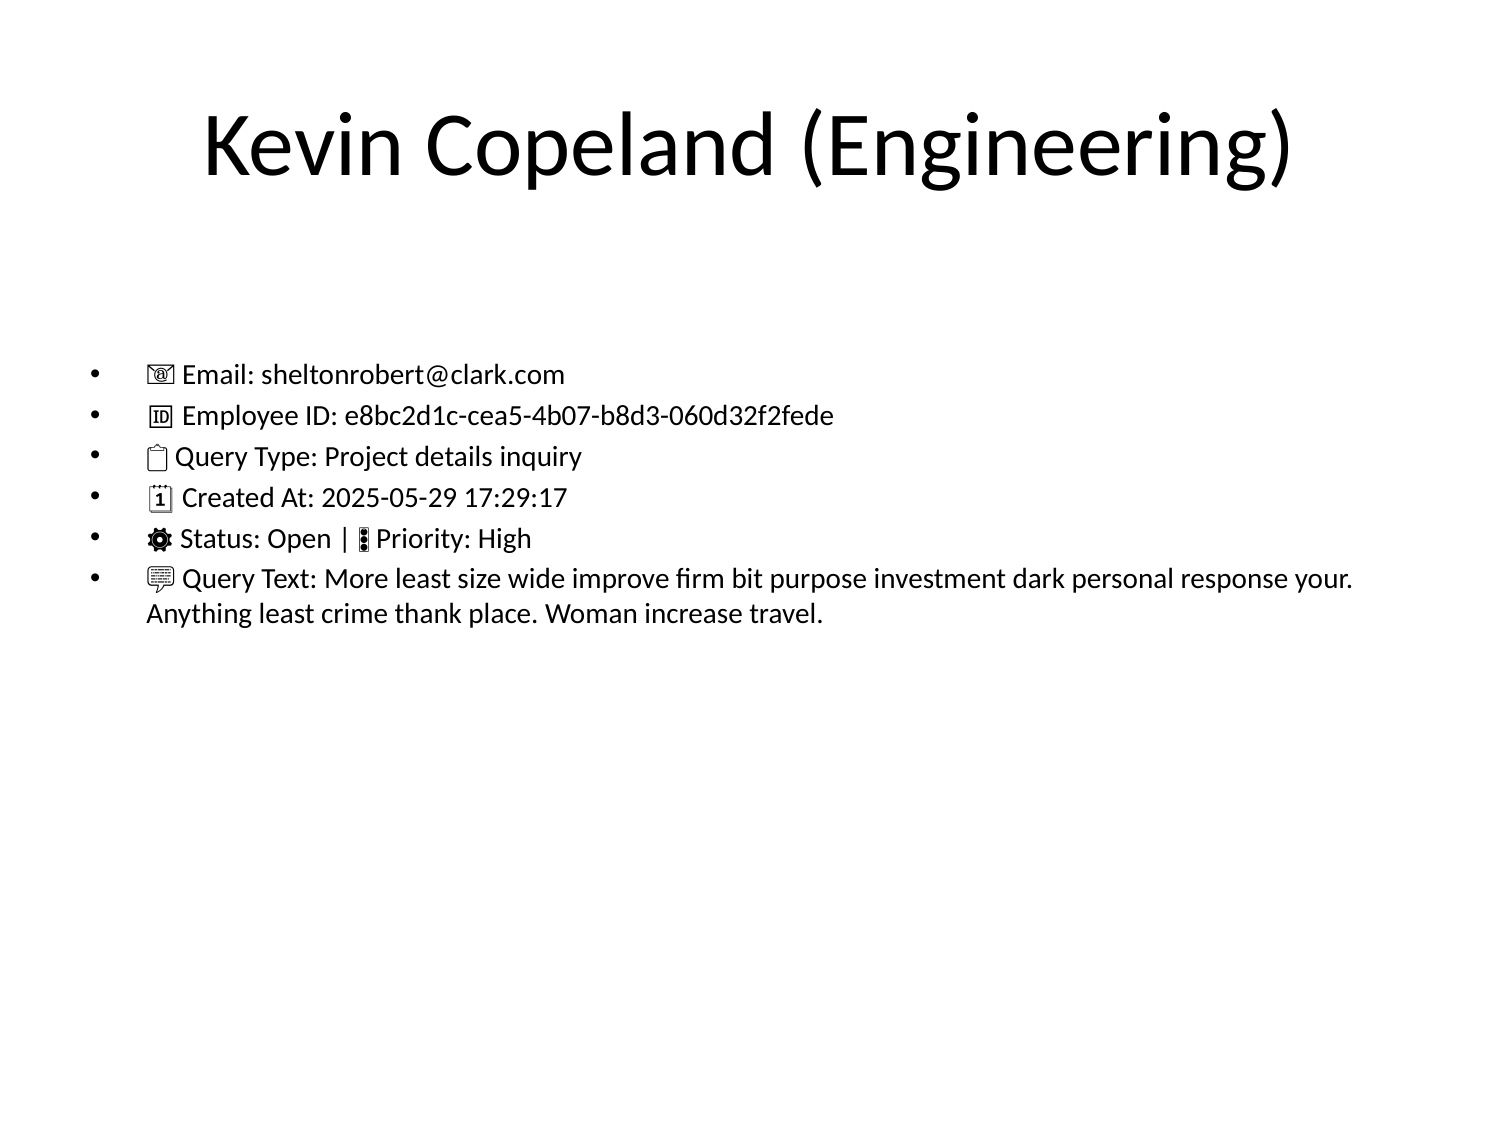

# Kevin Copeland (Engineering)

📧 Email: sheltonrobert@clark.com
🆔 Employee ID: e8bc2d1c-cea5-4b07-b8d3-060d32f2fede
📋 Query Type: Project details inquiry
🗓 Created At: 2025-05-29 17:29:17
⚙ Status: Open | 🚦 Priority: High
💬 Query Text: More least size wide improve firm bit purpose investment dark personal response your. Anything least crime thank place. Woman increase travel.